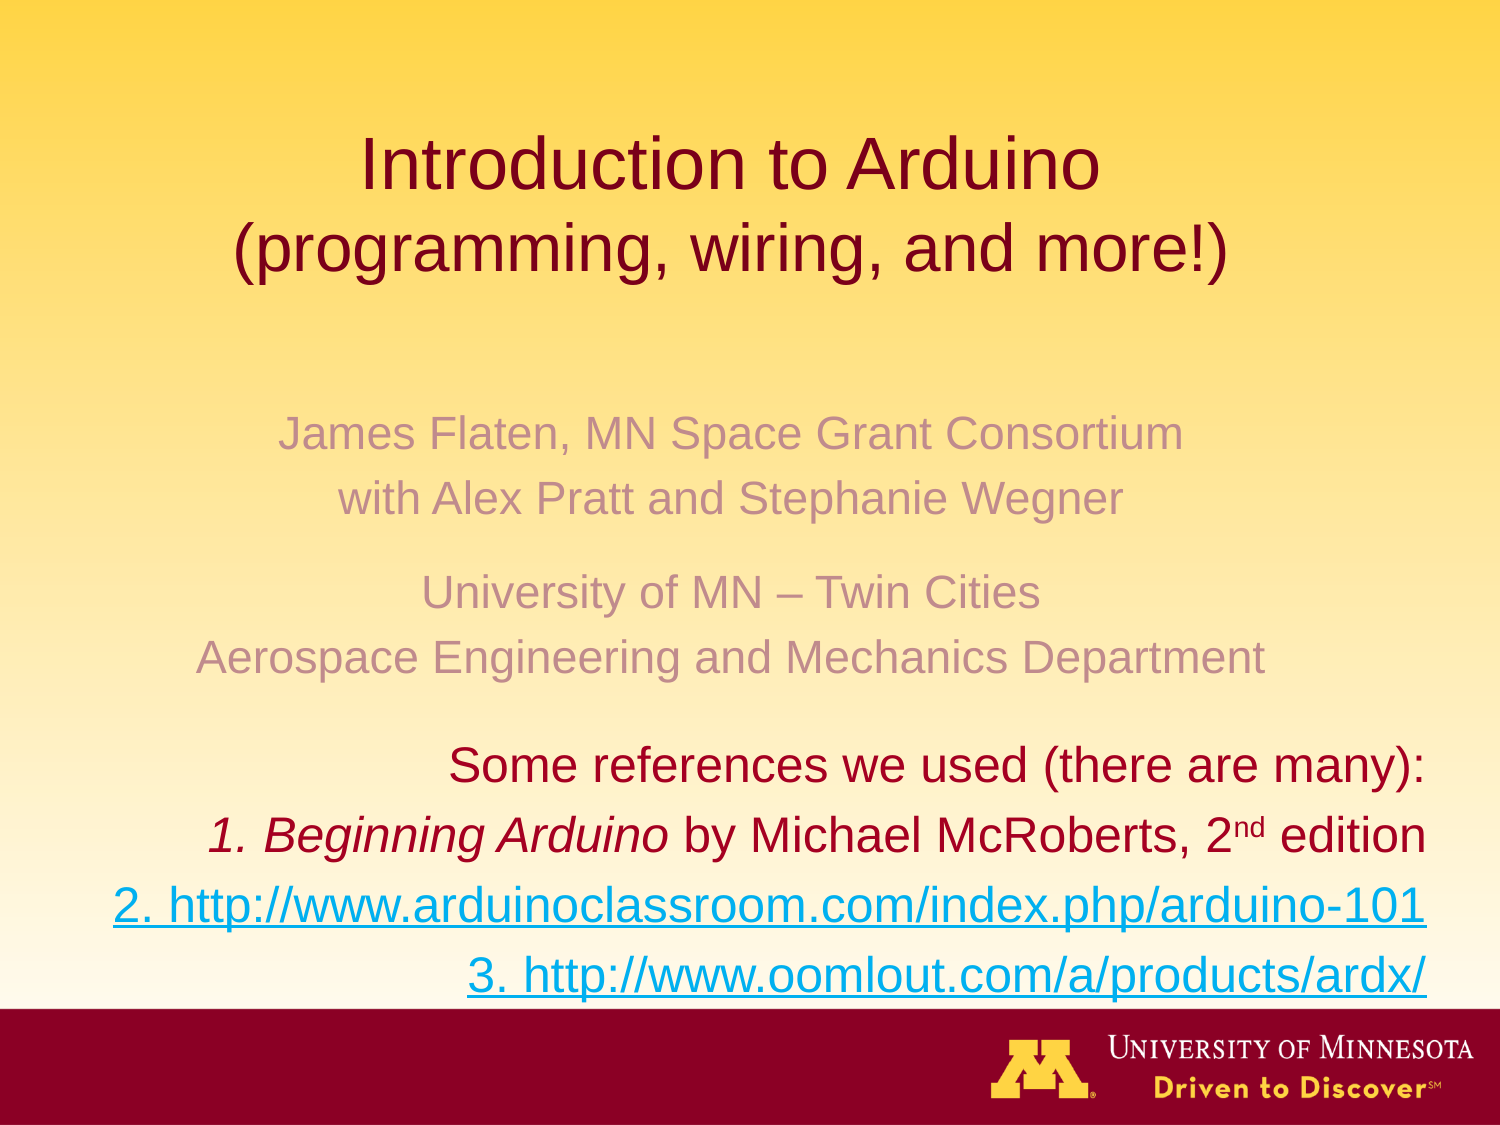

# Introduction to Arduino (programming, wiring, and more!)
James Flaten, MN Space Grant Consortium
with Alex Pratt and Stephanie Wegner

University of MN – Twin Cities
Aerospace Engineering and Mechanics Department
Some references we used (there are many):
1. Beginning Arduino by Michael McRoberts, 2nd edition
2. http://www.arduinoclassroom.com/index.php/arduino-101
3. http://www.oomlout.com/a/products/ardx/